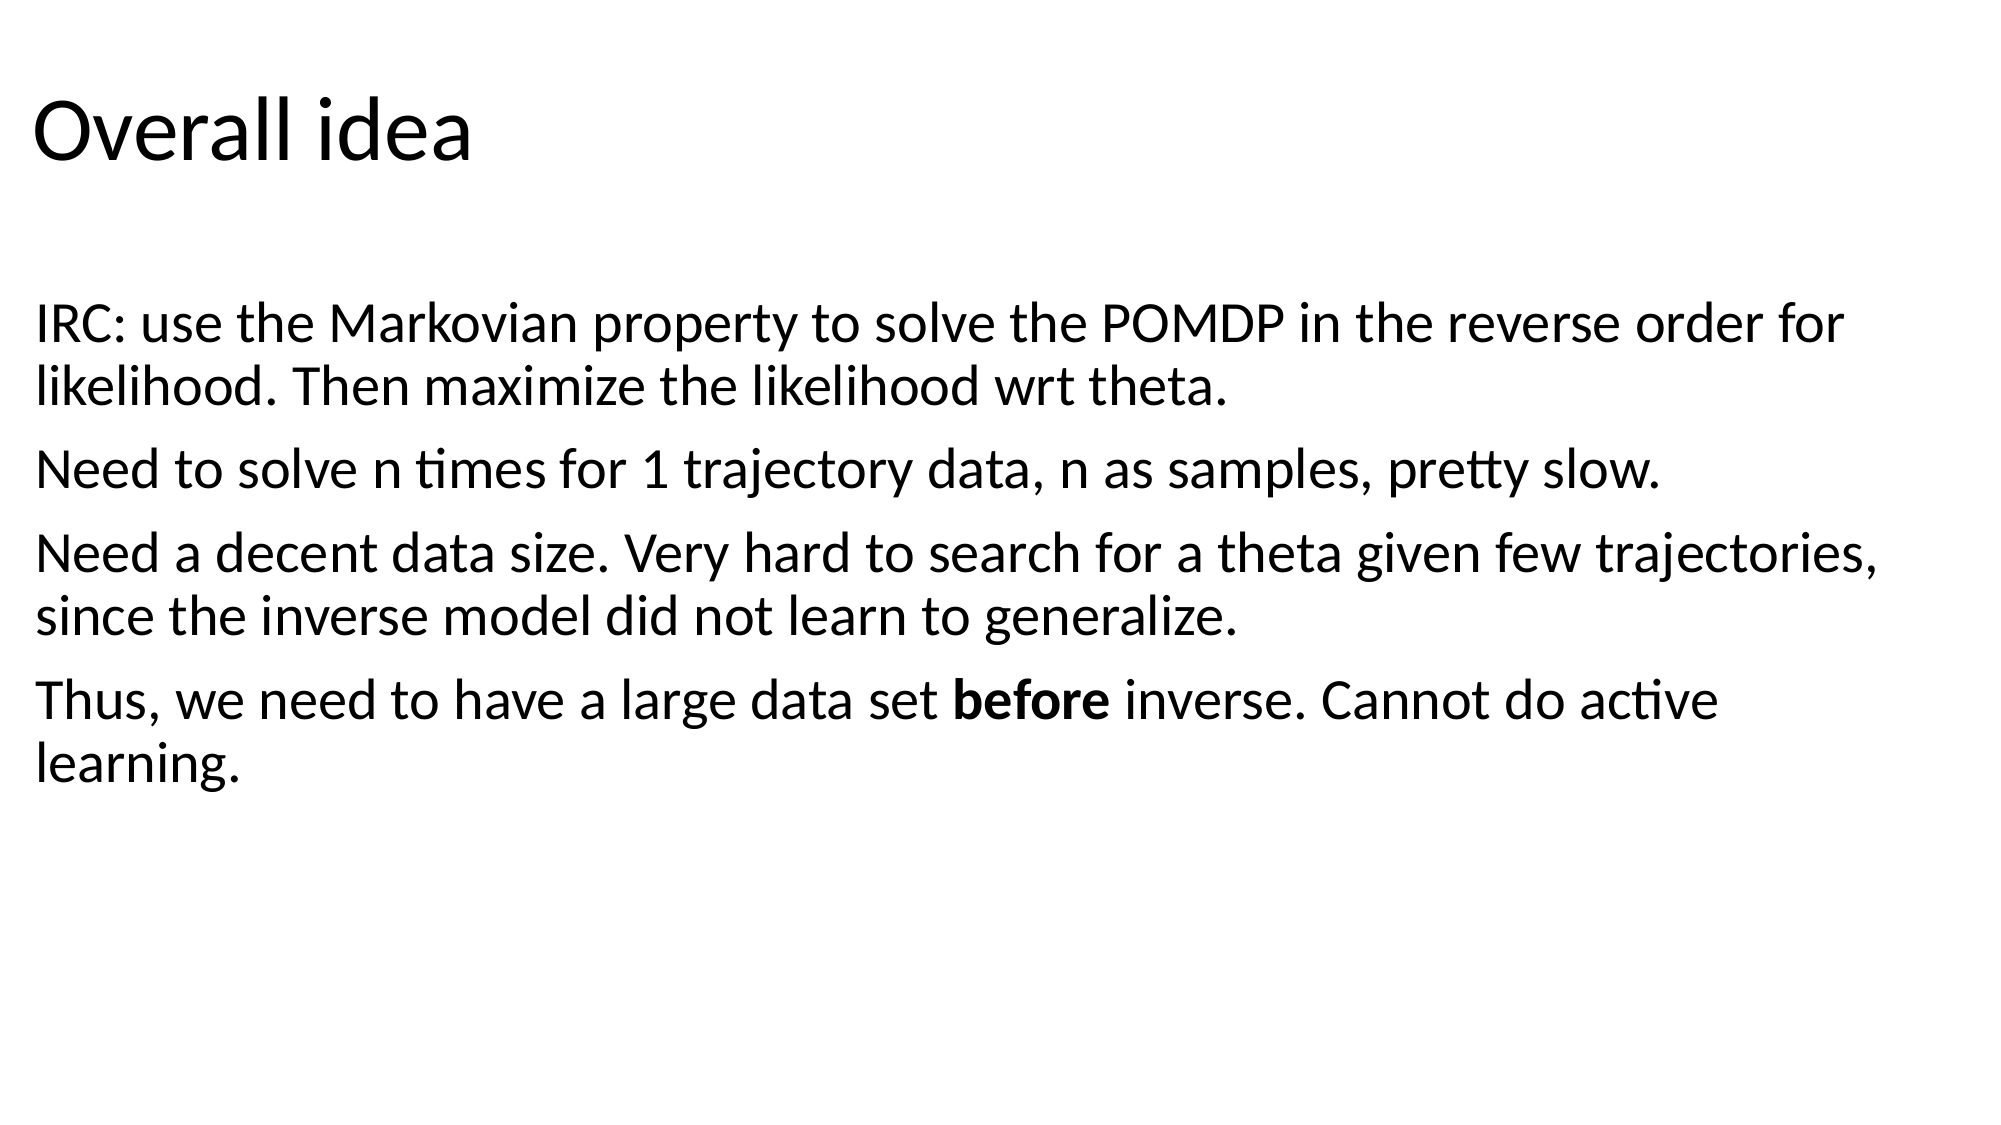

# Overall idea
IRC: use the Markovian property to solve the POMDP in the reverse order for likelihood. Then maximize the likelihood wrt theta.
Need to solve n times for 1 trajectory data, n as samples, pretty slow.
Need a decent data size. Very hard to search for a theta given few trajectories, since the inverse model did not learn to generalize.
Thus, we need to have a large data set before inverse. Cannot do active learning.